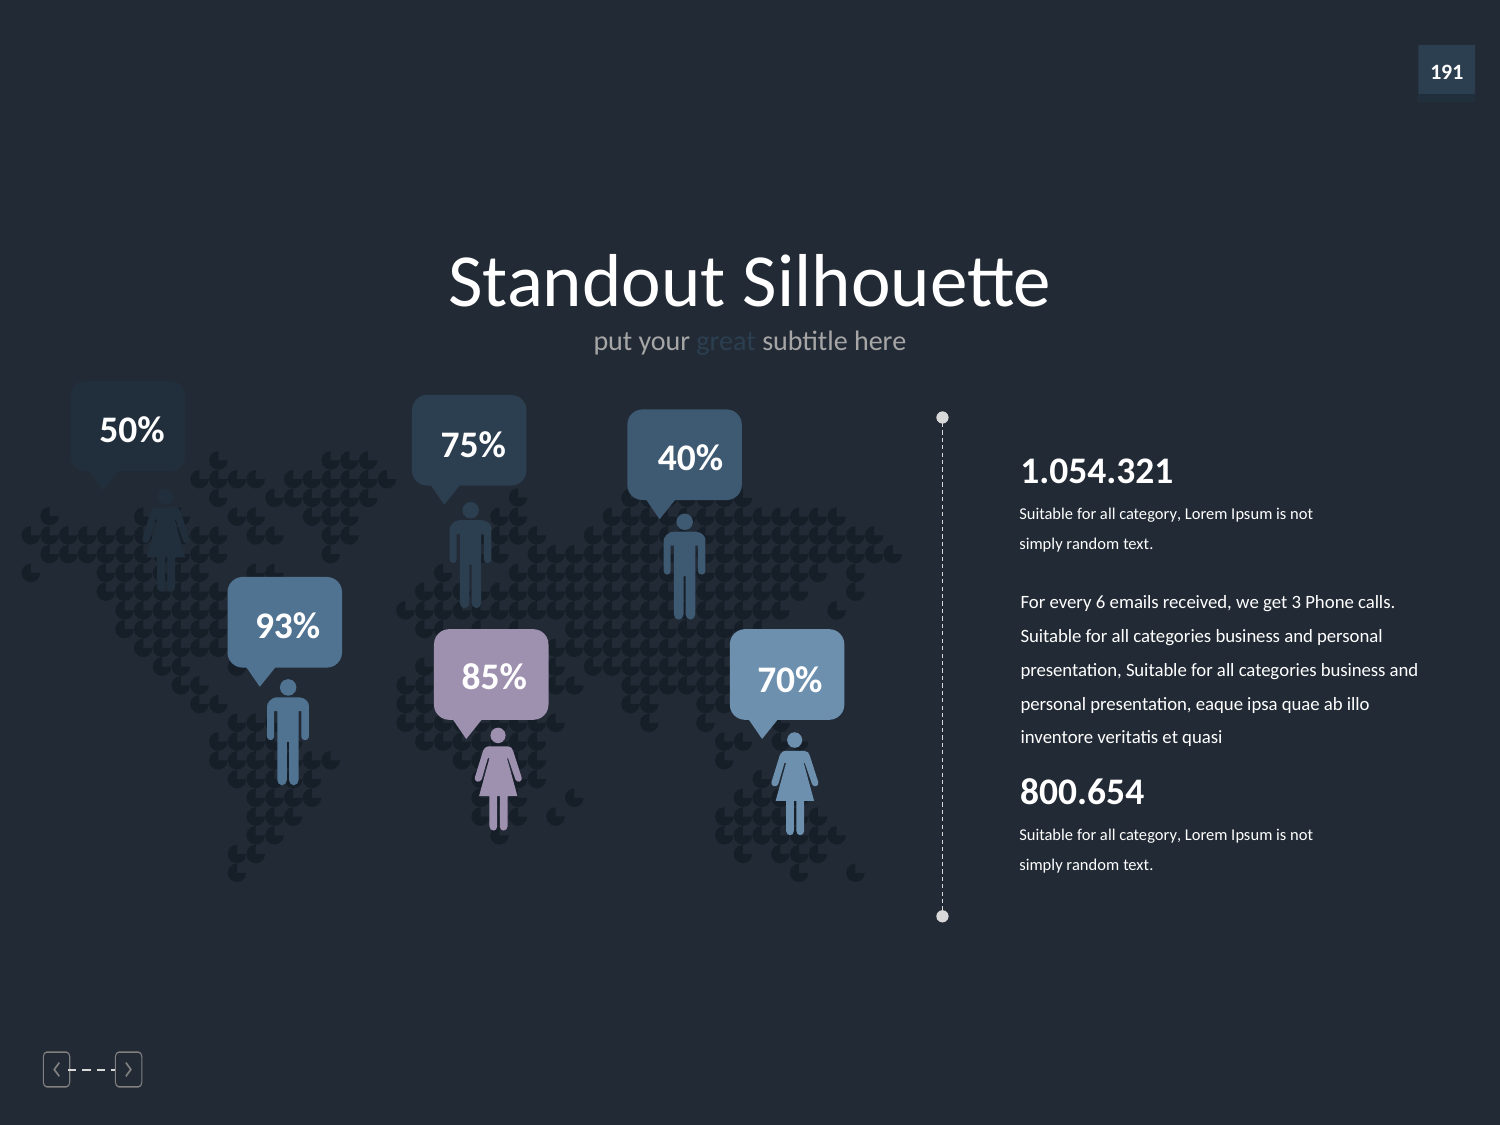

Standout Silhouette
put your great subtitle here

50%

75%

40%
1.054.321
Suitable for all category, Lorem Ipsum is not simply random text.

For every 6 emails received, we get 3 Phone calls. Suitable for all categories business and personal presentation, Suitable for all categories business and personal presentation, eaque ipsa quae ab illo inventore veritatis et quasi

93%

85%

70%

800.654
Suitable for all category, Lorem Ipsum is not simply random text.